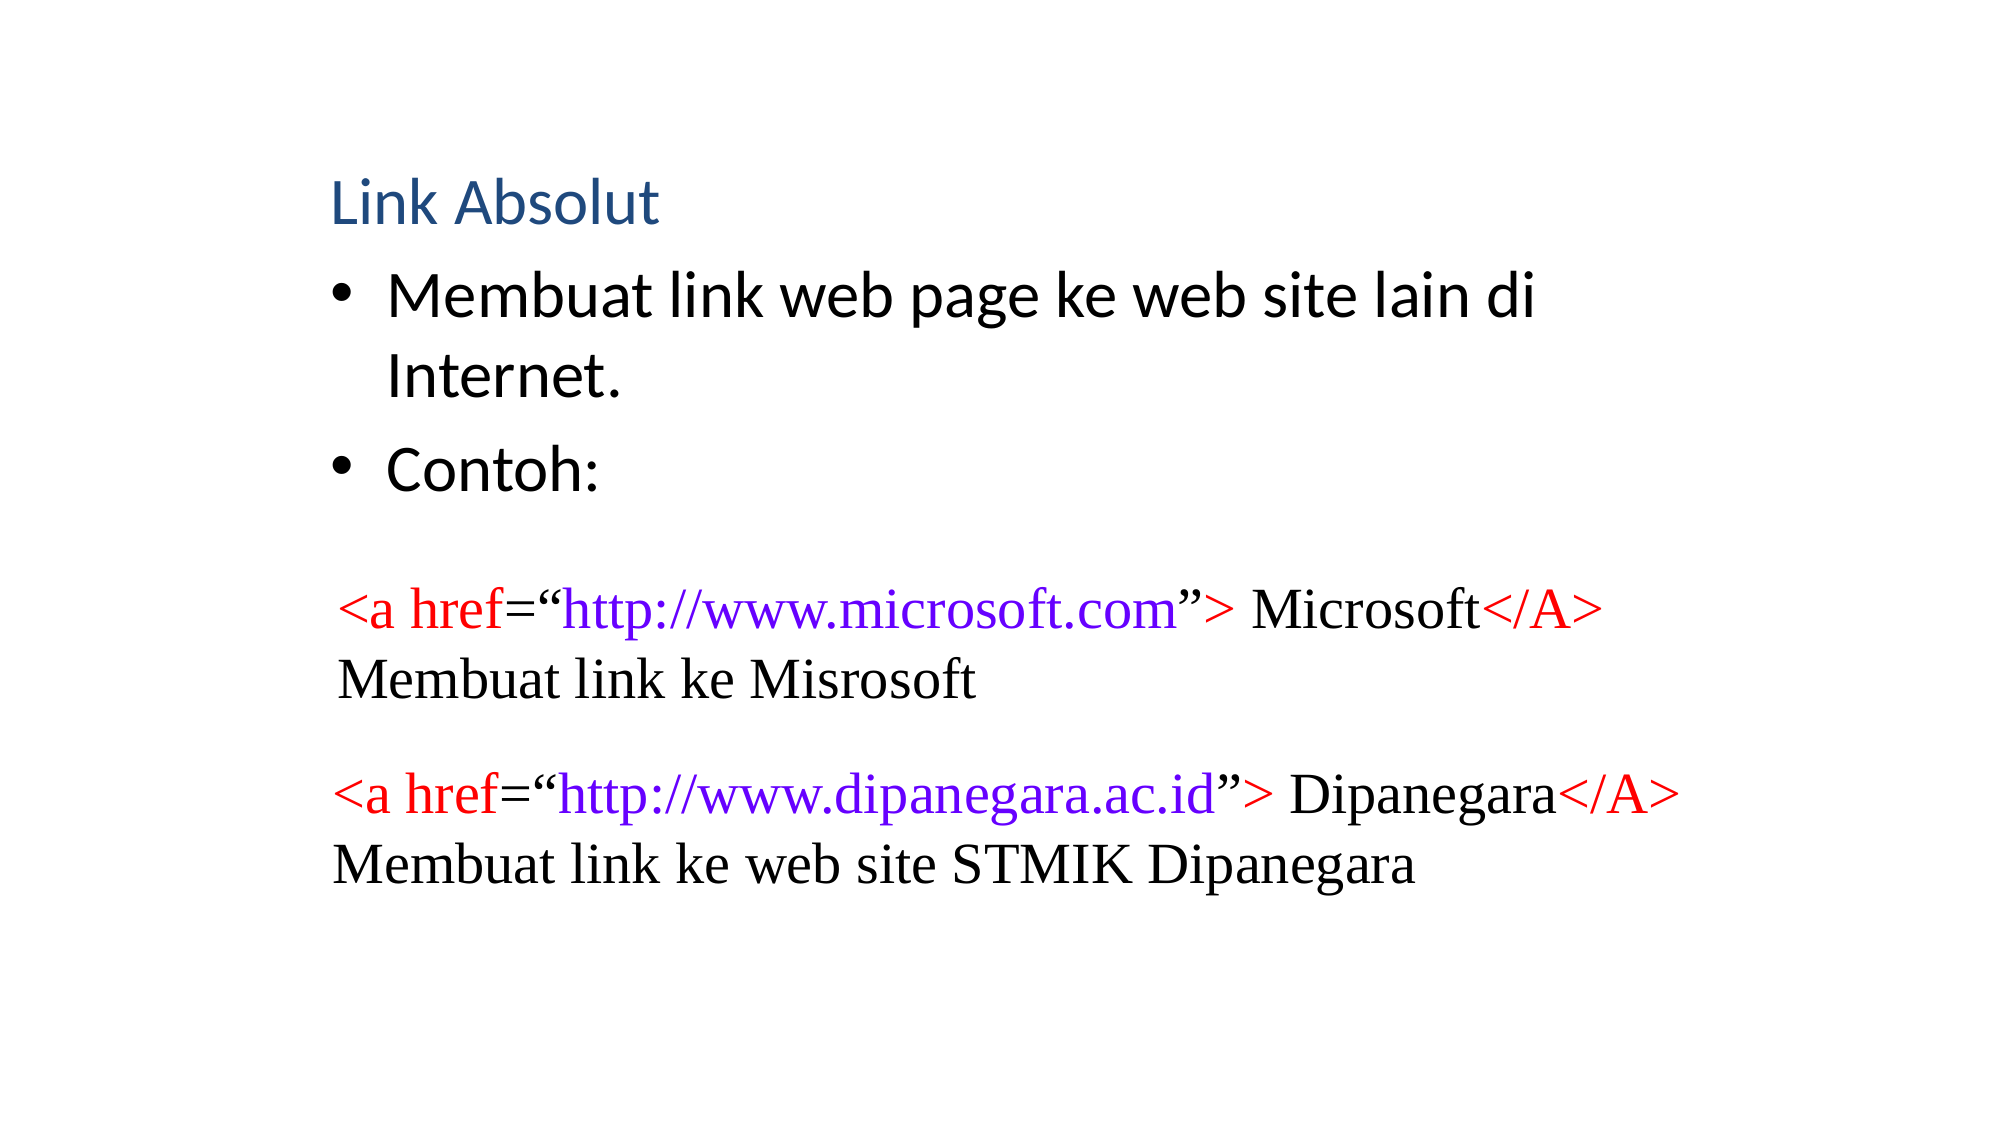

Link Absolut
Membuat link web page ke web site lain di Internet.
Contoh:
<a href=“http://www.microsoft.com”> Microsoft</A>
Membuat link ke Misrosoft
<a href=“http://www.dipanegara.ac.id”> Dipanegara</A>
Membuat link ke web site STMIK Dipanegara